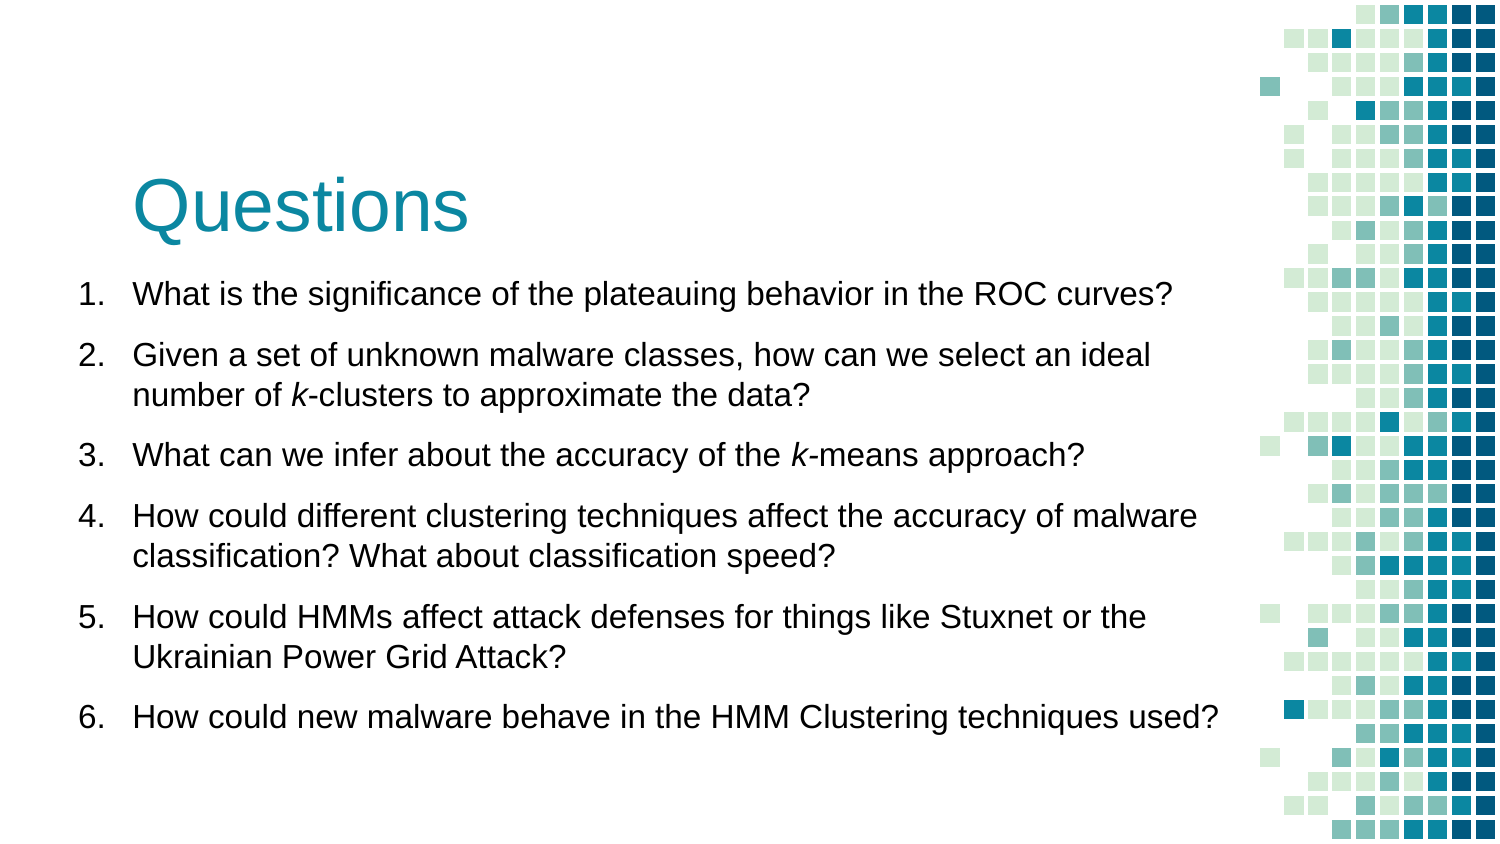

# Questions
What is the significance of the plateauing behavior in the ROC curves?
Given a set of unknown malware classes, how can we select an ideal number of k-clusters to approximate the data?
What can we infer about the accuracy of the k-means approach?
How could different clustering techniques affect the accuracy of malware classification? What about classification speed?
How could HMMs affect attack defenses for things like Stuxnet or the Ukrainian Power Grid Attack?
How could new malware behave in the HMM Clustering techniques used?